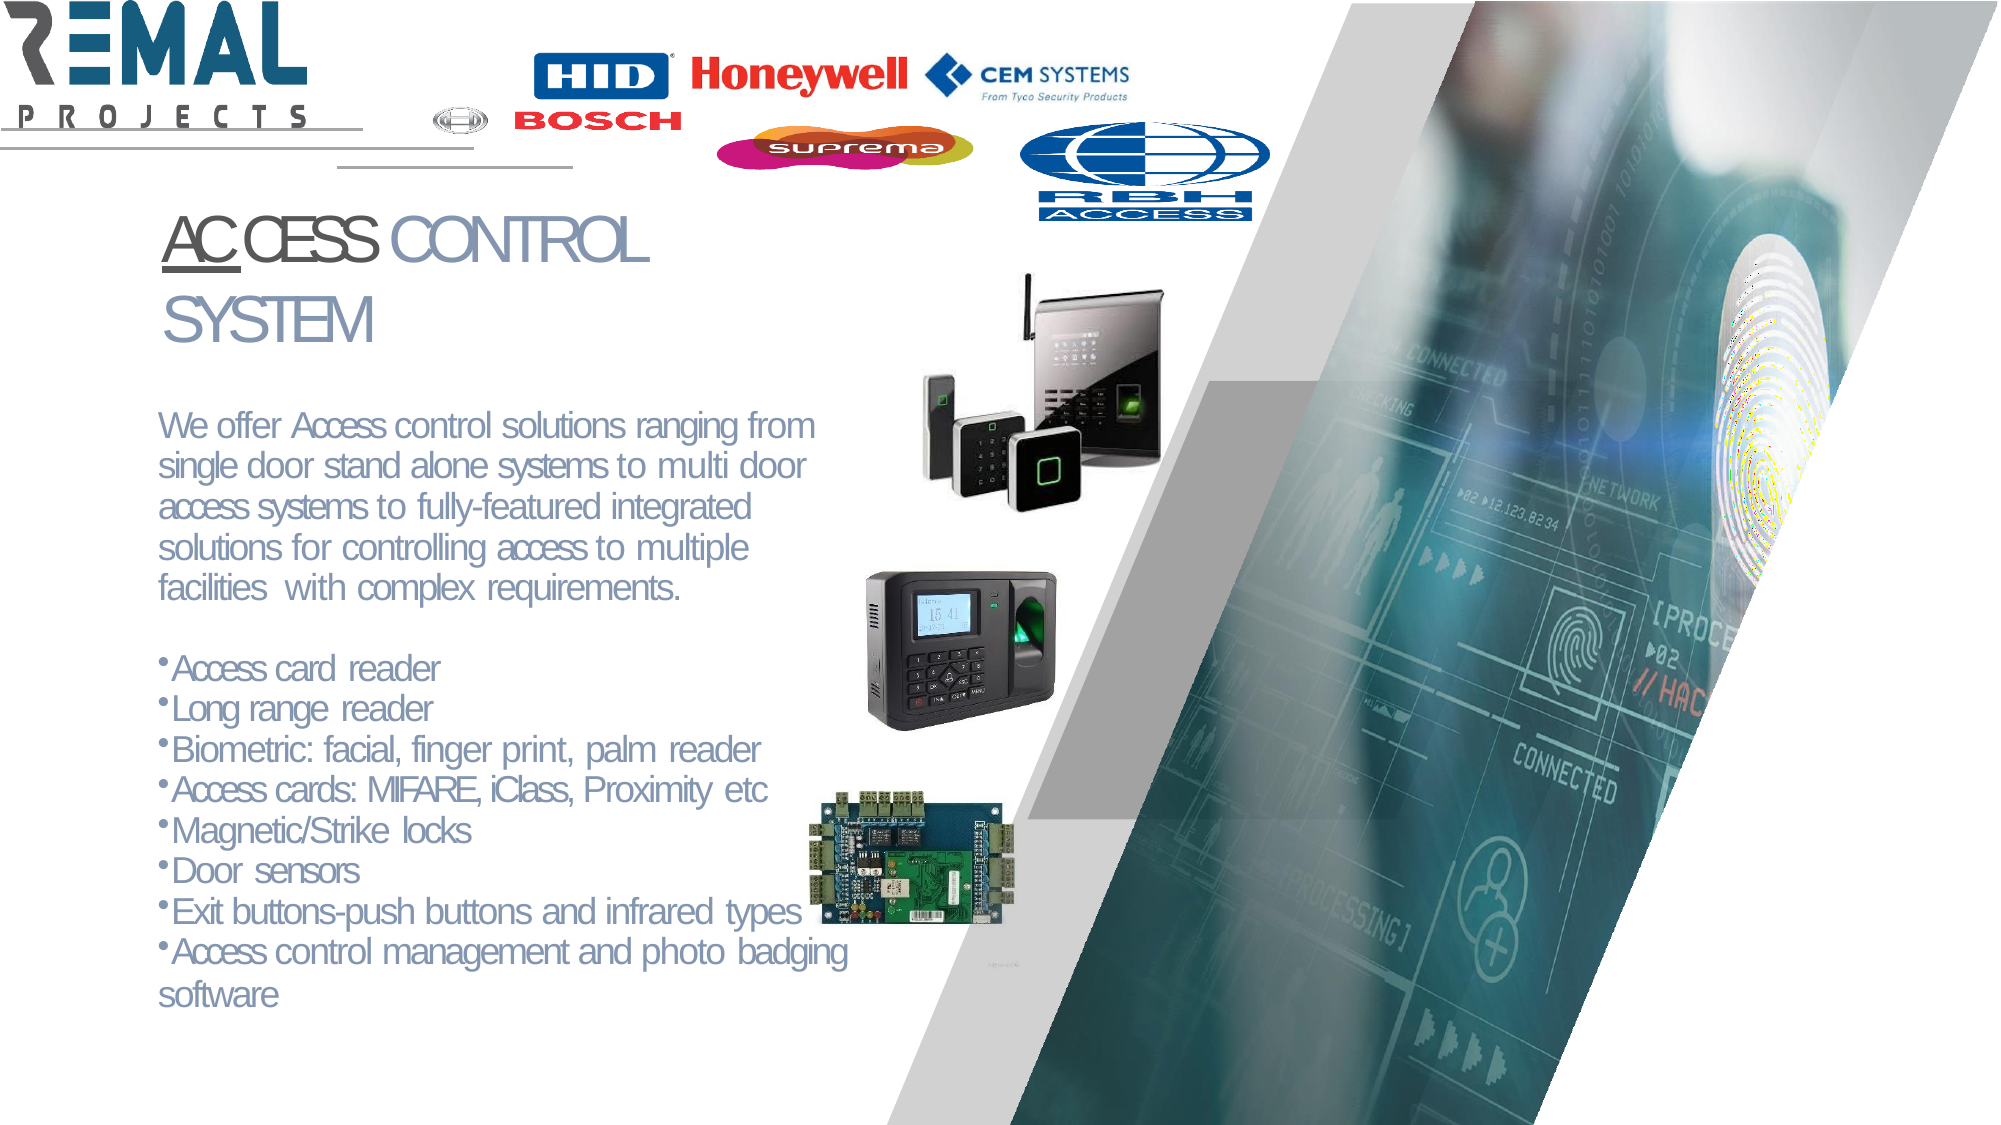

# ACCESS CONTROL SYSTEM

We offer Access control solutions ranging from  single door stand alone systems to multi door  access systems to fully-featured integrated  solutions for controlling access to multiple facilities  with complex requirements.

Access card reader
Long range reader
Biometric: facial, finger print, palm reader
Access cards: MIFARE, iClass, Proximity etc
Magnetic/Strike locks
Door sensors
Exit buttons-push buttons and infrared types
Access control management and photo badging
software